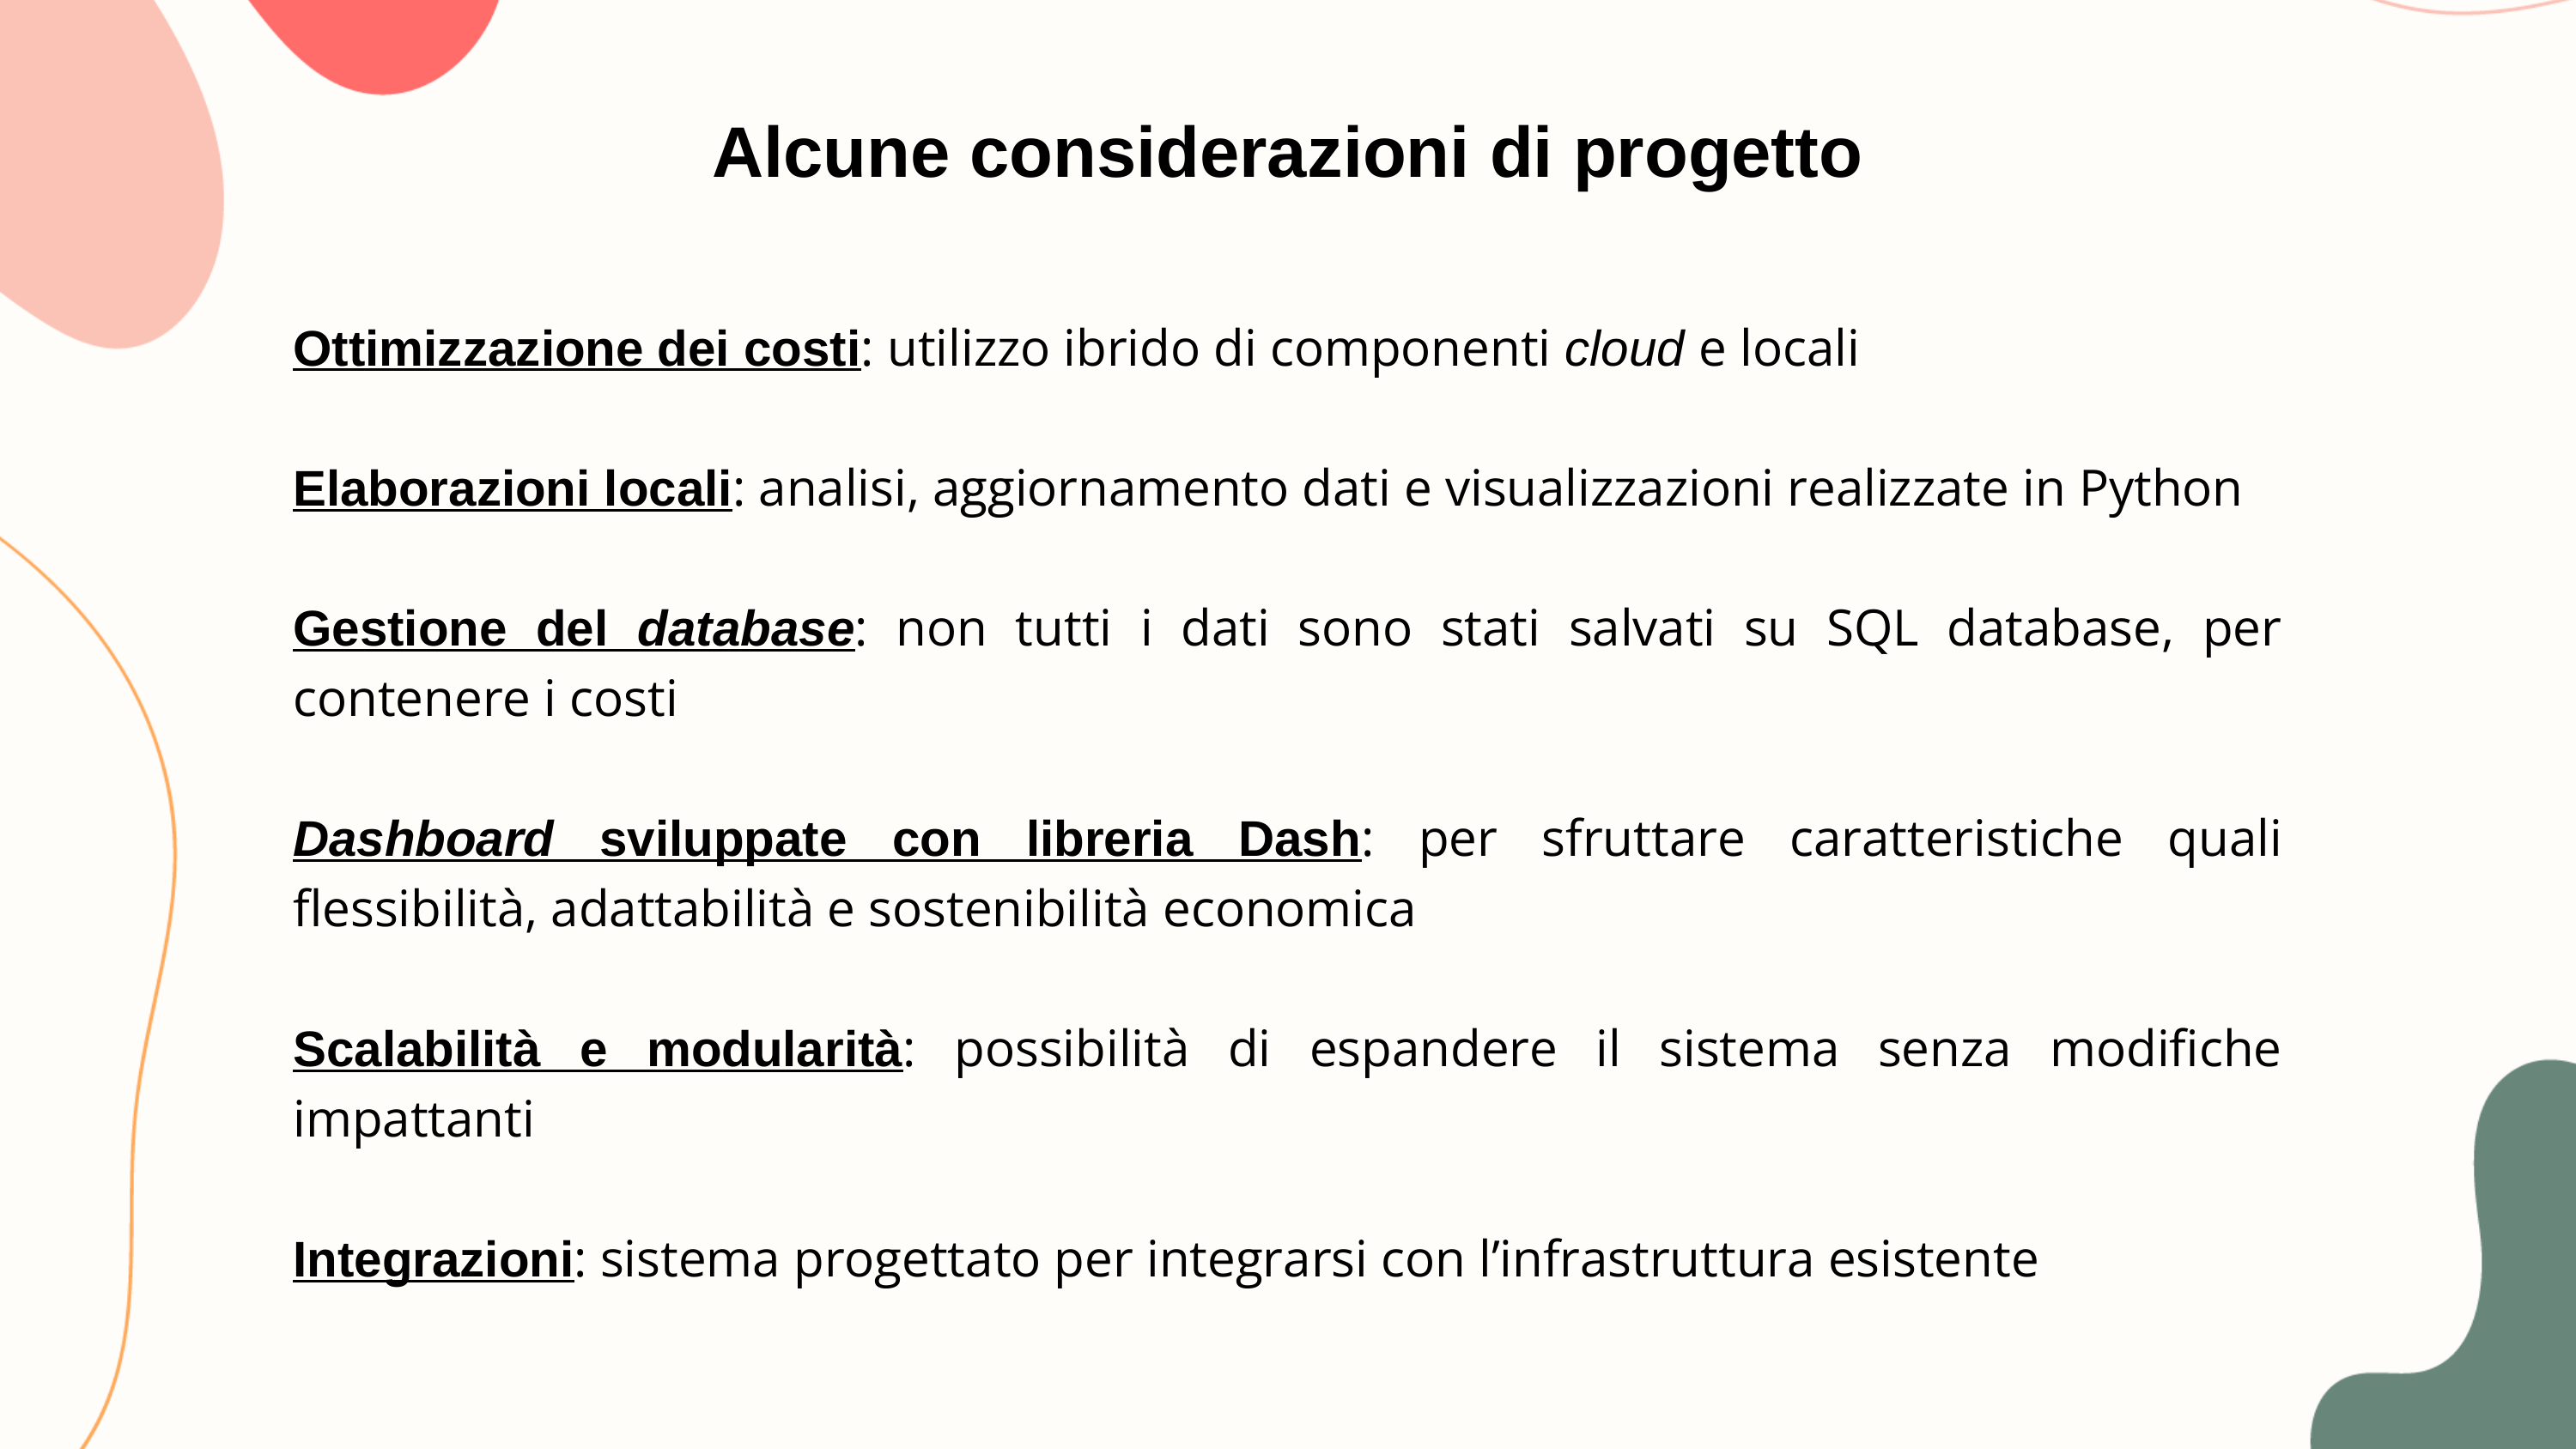

Alcune considerazioni di progetto
Ottimizzazione dei costi: utilizzo ibrido di componenti cloud e locali

Elaborazioni locali: analisi, aggiornamento dati e visualizzazioni realizzate in Python

Gestione del database: non tutti i dati sono stati salvati su SQL database, per contenere i costi

Dashboard sviluppate con libreria Dash: per sfruttare caratteristiche quali flessibilità, adattabilità e sostenibilità economica

Scalabilità e modularità: possibilità di espandere il sistema senza modifiche impattanti

Integrazioni: sistema progettato per integrarsi con l’infrastruttura esistente